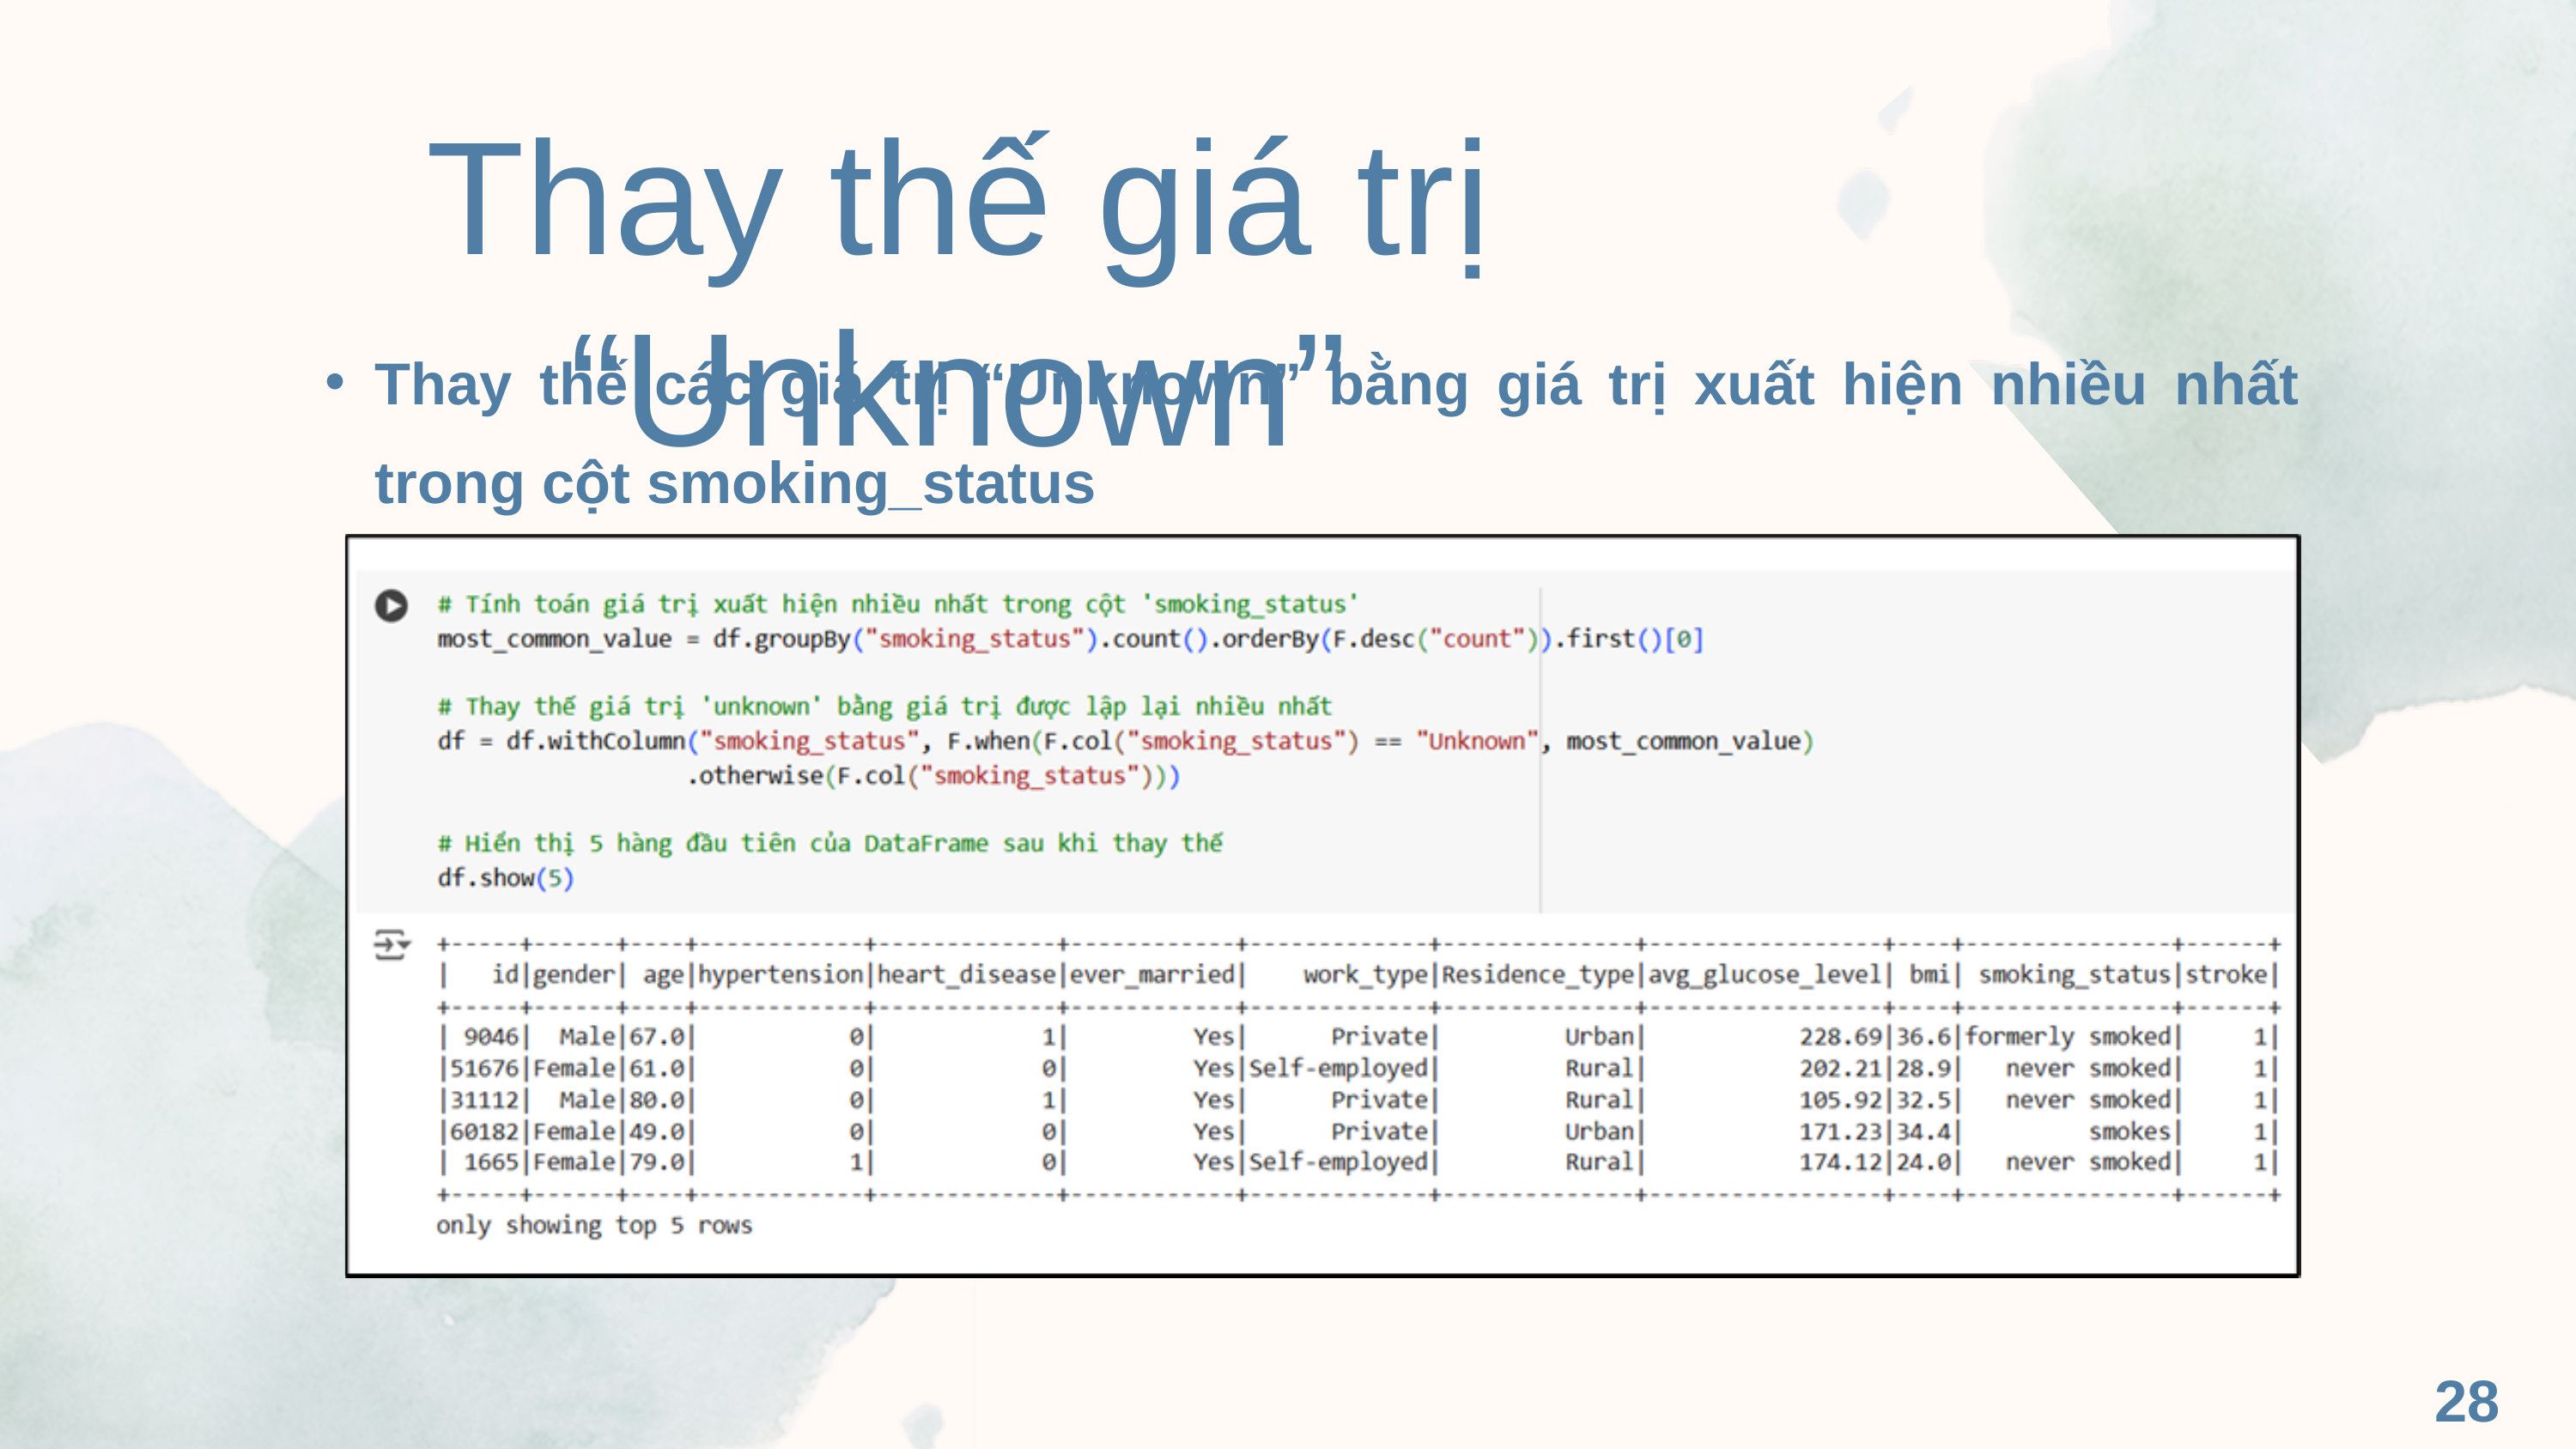

Thay thế giá trị “Unknown”
Thay thế các giá trị “Unknown” bằng giá trị xuất hiện nhiều nhất trong cột smoking_status

28